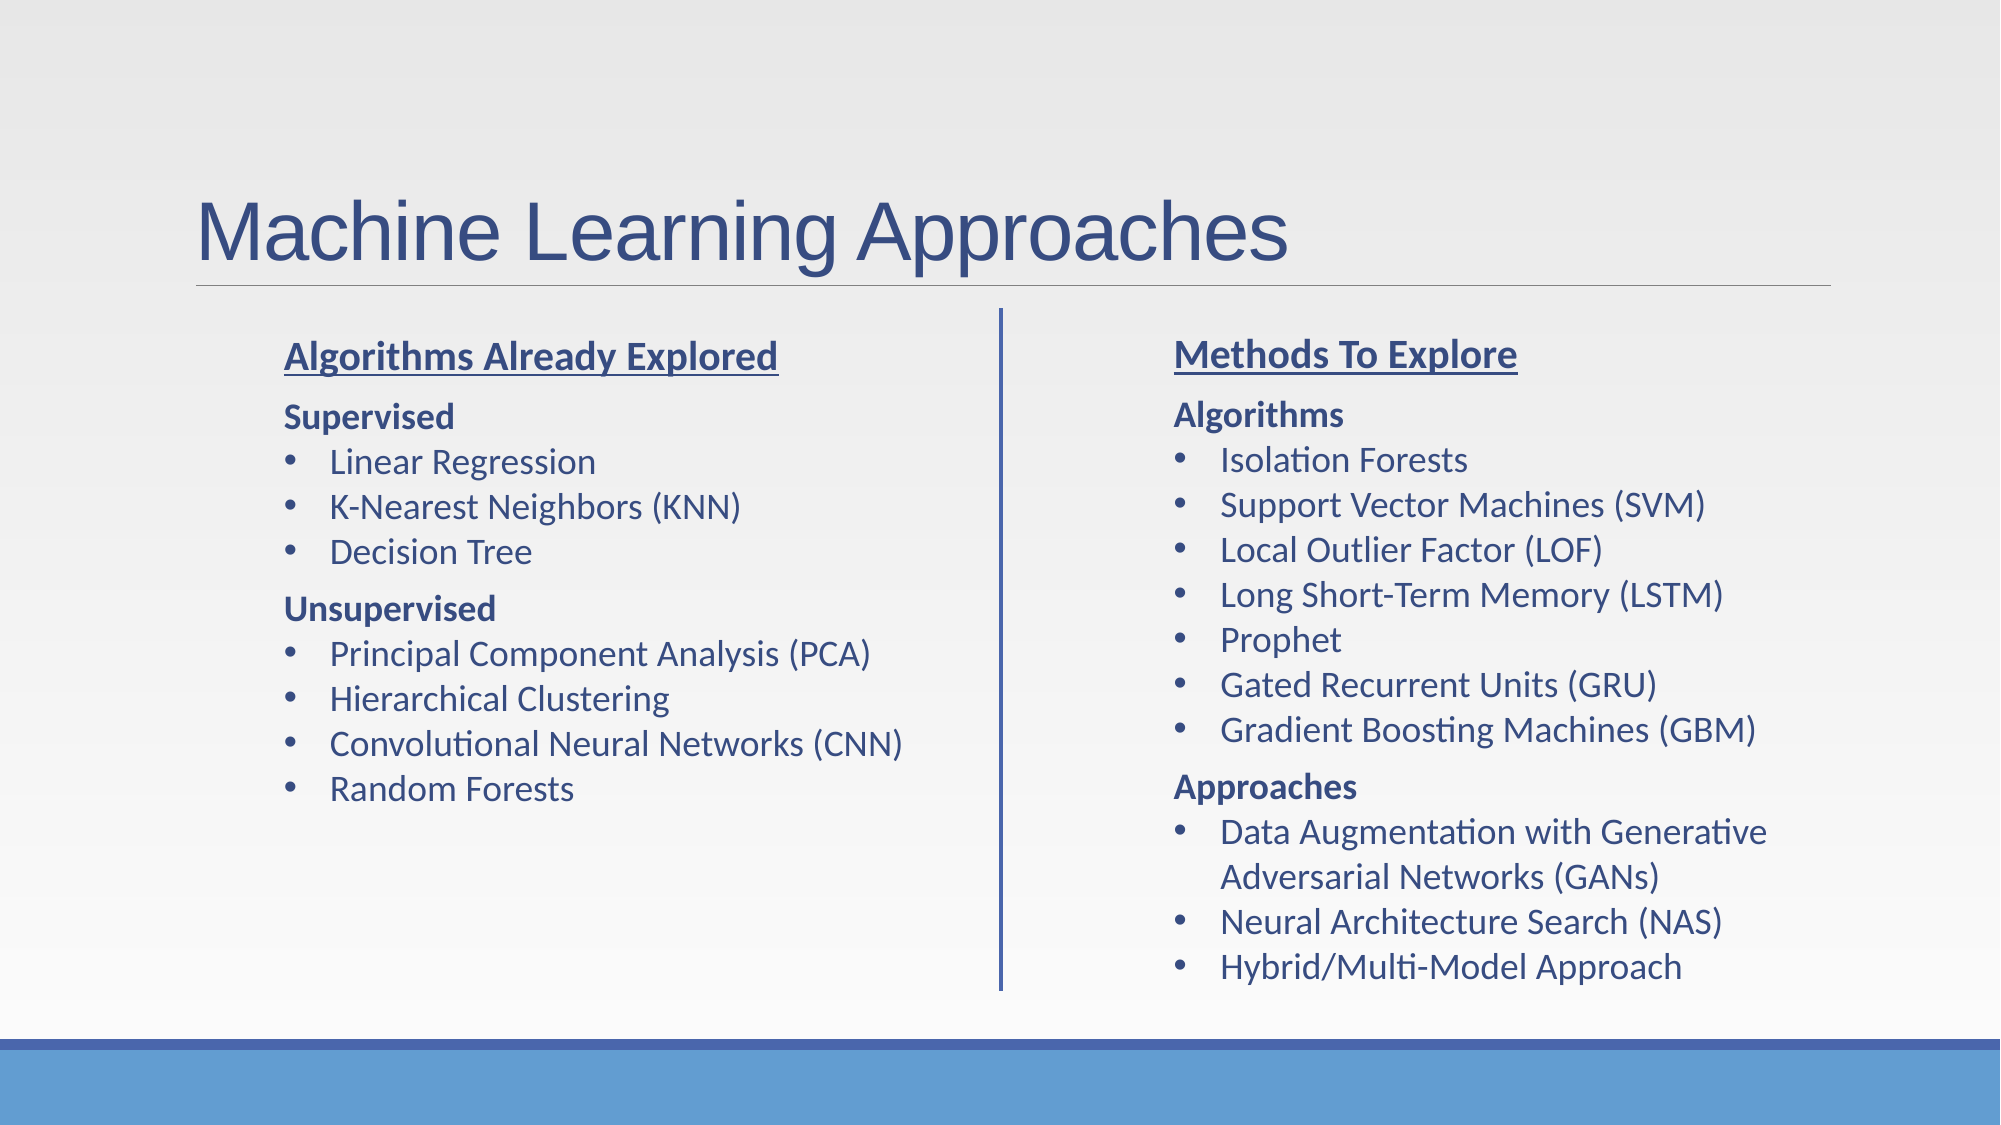

# Machine Learning Approaches
Methods To Explore
Algorithms
Isolation Forests
Support Vector Machines (SVM)
Local Outlier Factor (LOF)
Long Short-Term Memory (LSTM)
Prophet
Gated Recurrent Units (GRU)
Gradient Boosting Machines (GBM)
Approaches
Data Augmentation with Generative Adversarial Networks (GANs)
Neural Architecture Search (NAS)
Hybrid/Multi-Model Approach
Algorithms Already Explored
Supervised
Linear Regression
K-Nearest Neighbors (KNN)
Decision Tree
Unsupervised
Principal Component Analysis (PCA)
Hierarchical Clustering
Convolutional Neural Networks (CNN)
Random Forests